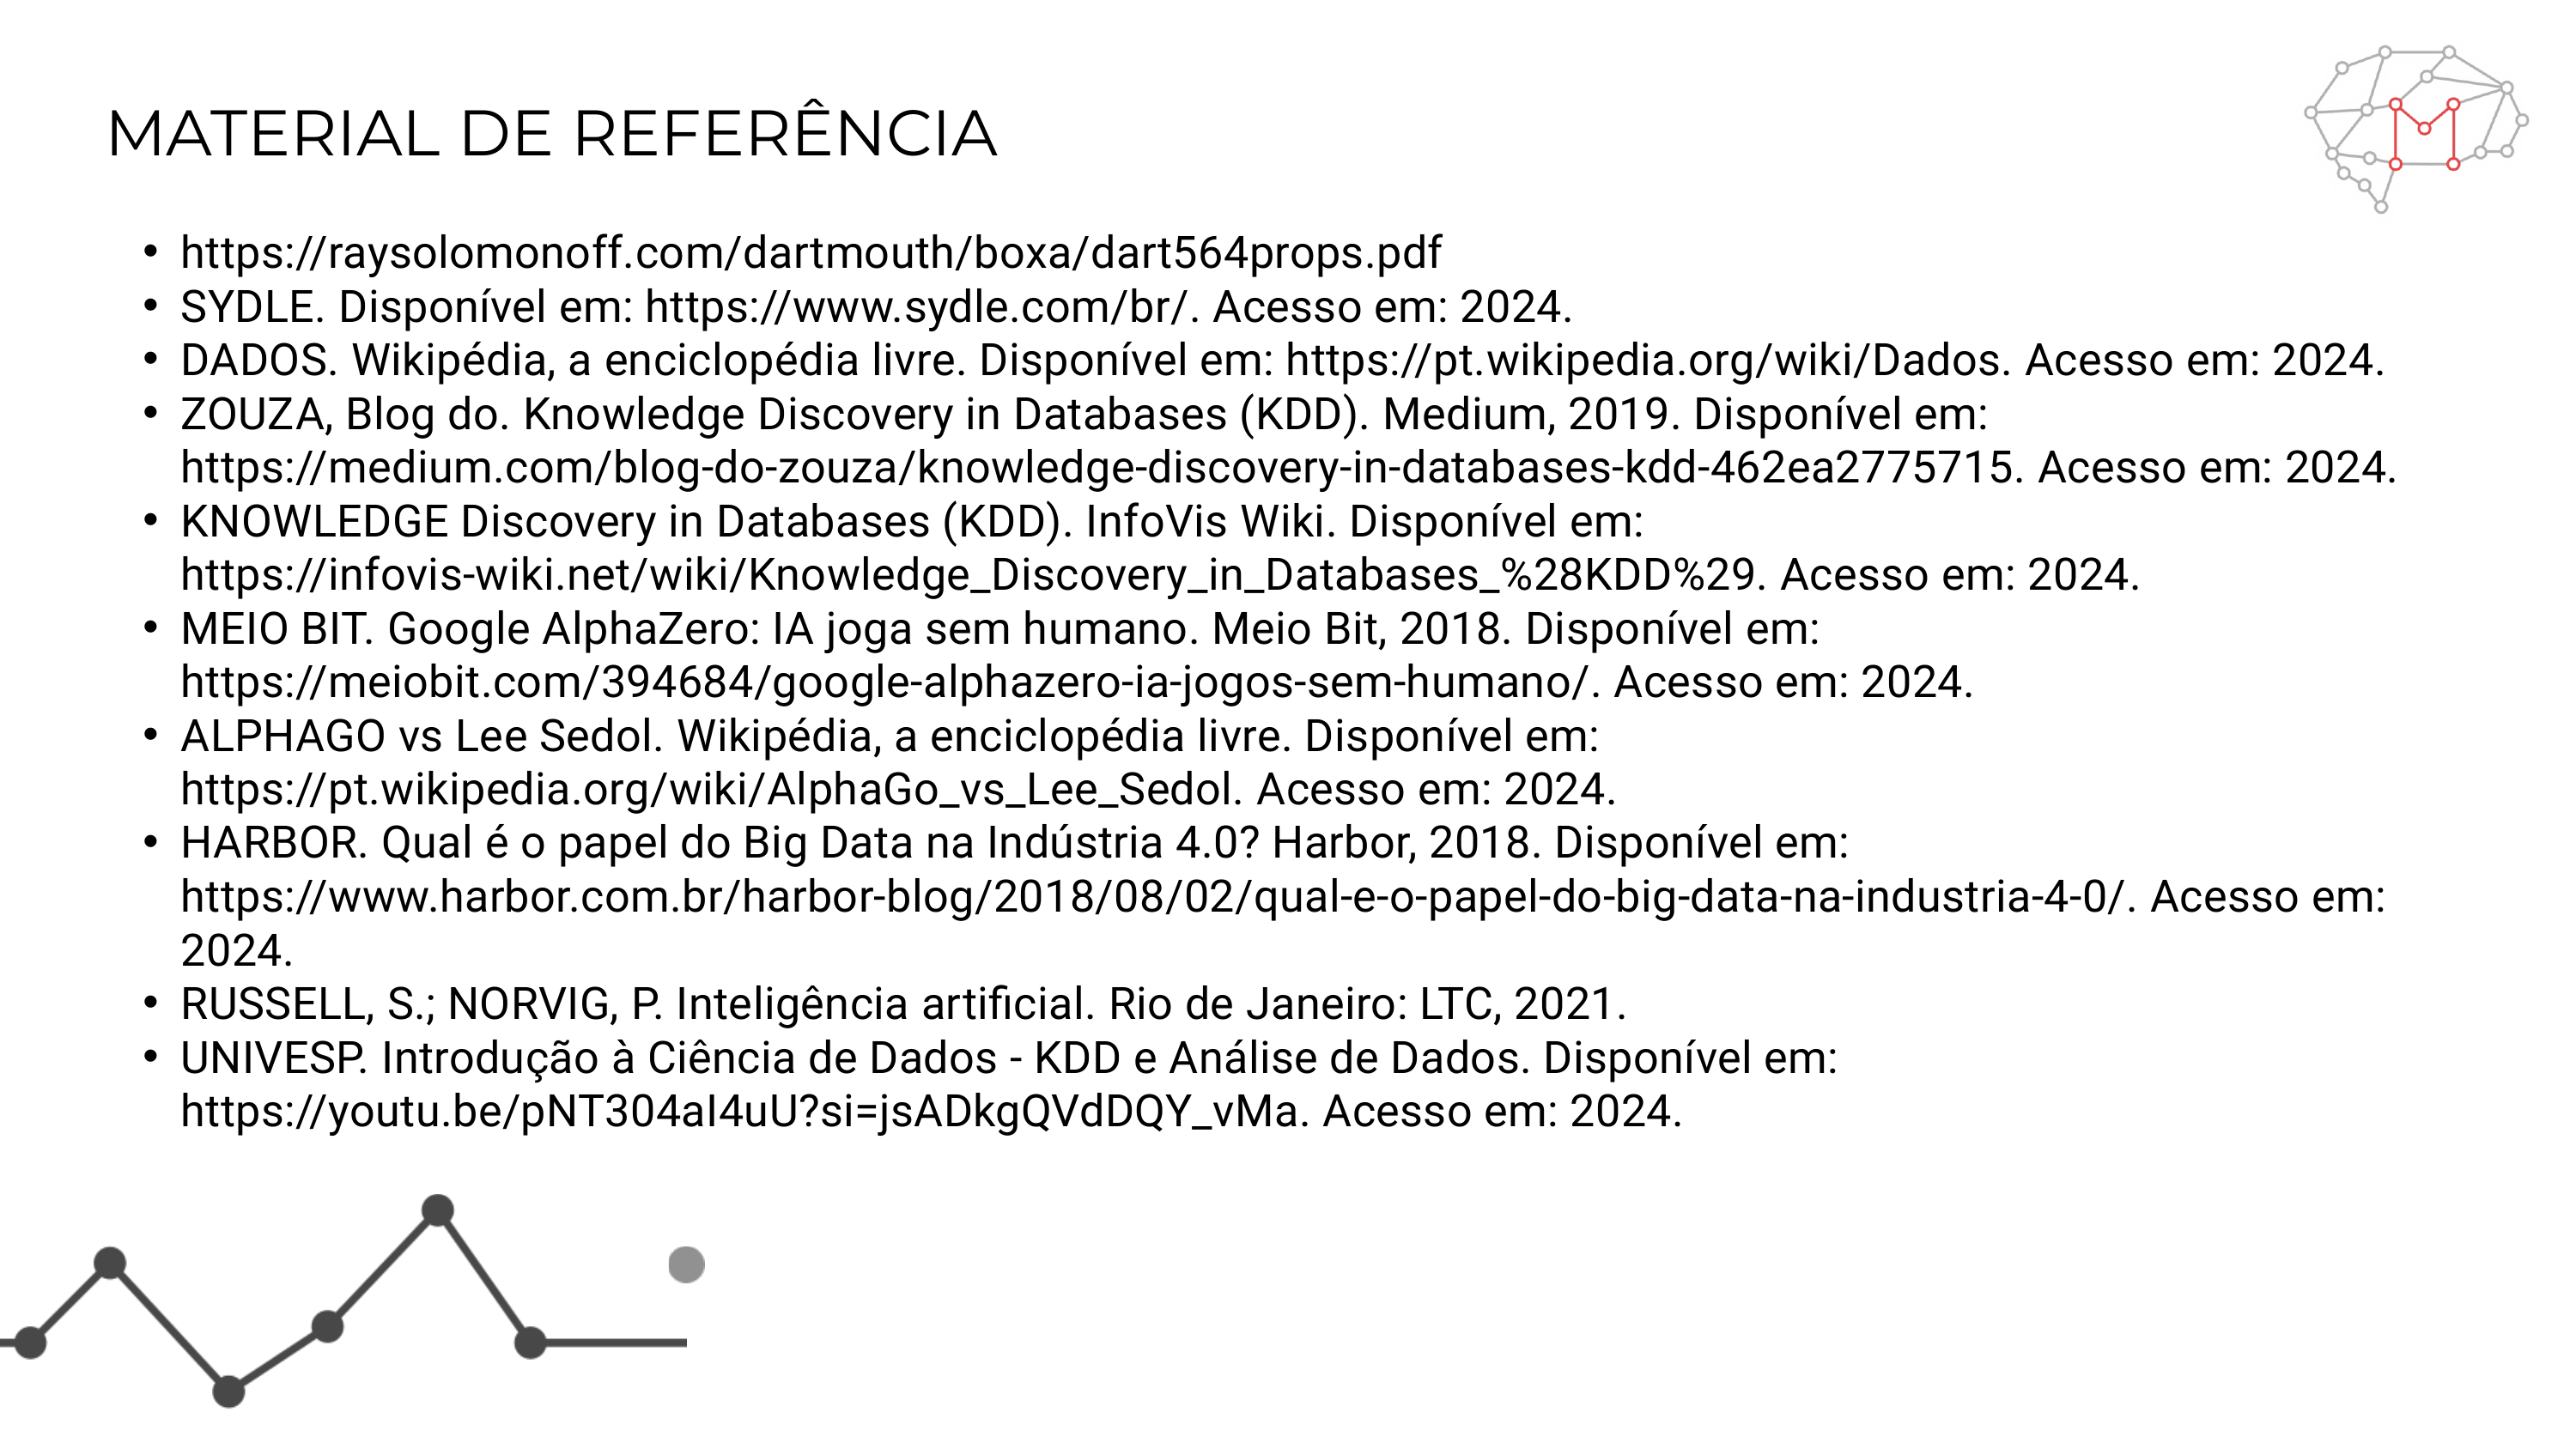

MATERIAL DE REFERÊNCIA
https://raysolomonoff.com/dartmouth/boxa/dart564props.pdf
SYDLE. Disponível em: https://www.sydle.com/br/. Acesso em: 2024.
DADOS. Wikipédia, a enciclopédia livre. Disponível em: https://pt.wikipedia.org/wiki/Dados. Acesso em: 2024.
ZOUZA, Blog do. Knowledge Discovery in Databases (KDD). Medium, 2019. Disponível em: https://medium.com/blog-do-zouza/knowledge-discovery-in-databases-kdd-462ea2775715. Acesso em: 2024.
KNOWLEDGE Discovery in Databases (KDD). InfoVis Wiki. Disponível em: https://infovis-wiki.net/wiki/Knowledge_Discovery_in_Databases_%28KDD%29. Acesso em: 2024.
MEIO BIT. Google AlphaZero: IA joga sem humano. Meio Bit, 2018. Disponível em: https://meiobit.com/394684/google-alphazero-ia-jogos-sem-humano/. Acesso em: 2024.
ALPHAGO vs Lee Sedol. Wikipédia, a enciclopédia livre. Disponível em: https://pt.wikipedia.org/wiki/AlphaGo_vs_Lee_Sedol. Acesso em: 2024.
HARBOR. Qual é o papel do Big Data na Indústria 4.0? Harbor, 2018. Disponível em: https://www.harbor.com.br/harbor-blog/2018/08/02/qual-e-o-papel-do-big-data-na-industria-4-0/. Acesso em: 2024.
RUSSELL, S.; NORVIG, P. Inteligência artificial. Rio de Janeiro: LTC, 2021.
UNIVESP. Introdução à Ciência de Dados - KDD e Análise de Dados. Disponível em: https://youtu.be/pNT304aI4uU?si=jsADkgQVdDQY_vMa. Acesso em: 2024.